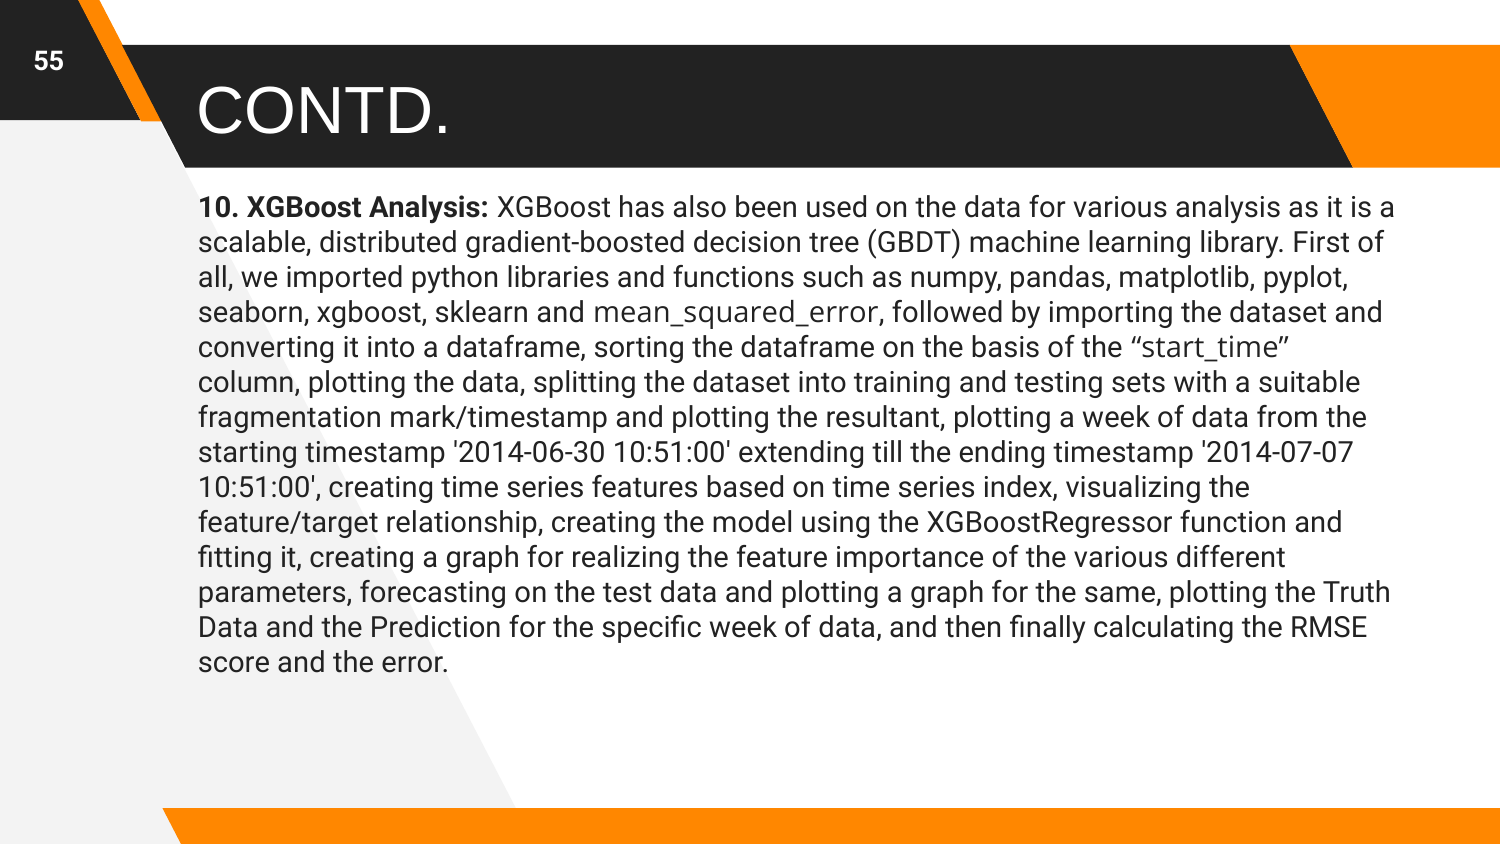

55
# CONTD.
10. XGBoost Analysis: XGBoost has also been used on the data for various analysis as it is a scalable, distributed gradient-boosted decision tree (GBDT) machine learning library. First of all, we imported python libraries and functions such as numpy, pandas, matplotlib, pyplot, seaborn, xgboost, sklearn and mean_squared_error, followed by importing the dataset and converting it into a dataframe, sorting the dataframe on the basis of the “start_time” column, plotting the data, splitting the dataset into training and testing sets with a suitable fragmentation mark/timestamp and plotting the resultant, plotting a week of data from the starting timestamp '2014-06-30 10:51:00' extending till the ending timestamp '2014-07-07 10:51:00', creating time series features based on time series index, visualizing the feature/target relationship, creating the model using the XGBoostRegressor function and fitting it, creating a graph for realizing the feature importance of the various different parameters, forecasting on the test data and plotting a graph for the same, plotting the Truth Data and the Prediction for the specific week of data, and then finally calculating the RMSE score and the error.